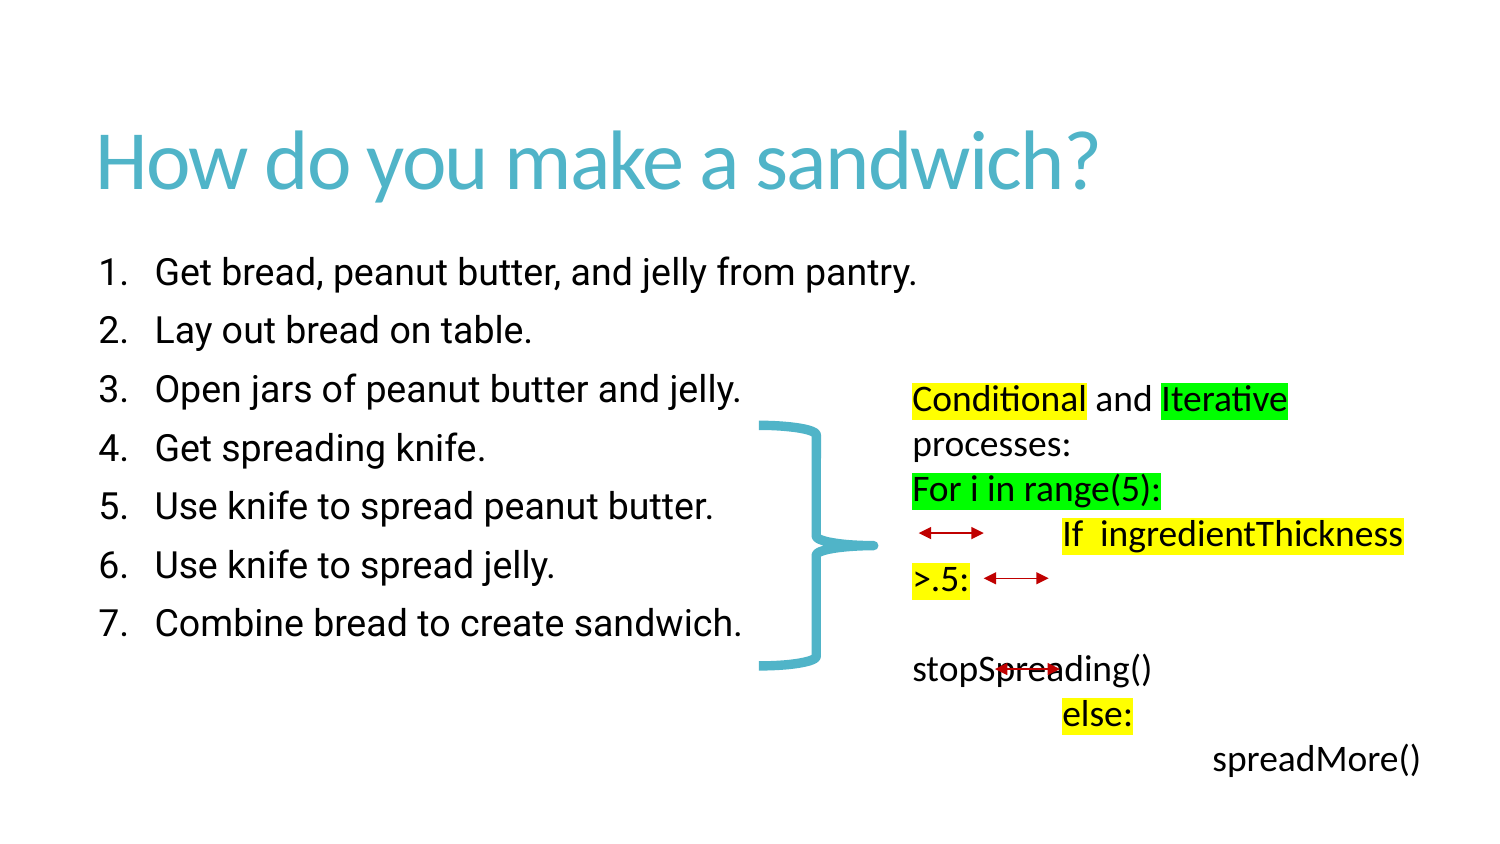

# How do you make a sandwich?
Get bread, peanut butter, and jelly from pantry.
Lay out bread on table.
Open jars of peanut butter and jelly.
Get spreading knife.
Use knife to spread peanut butter.
Use knife to spread jelly.
Combine bread to create sandwich.

Conditional and Iterative processes:
For i in range(5):
	If  ingredientThickness >.5:
		stopSpreading()
	else:
		spreadMore()